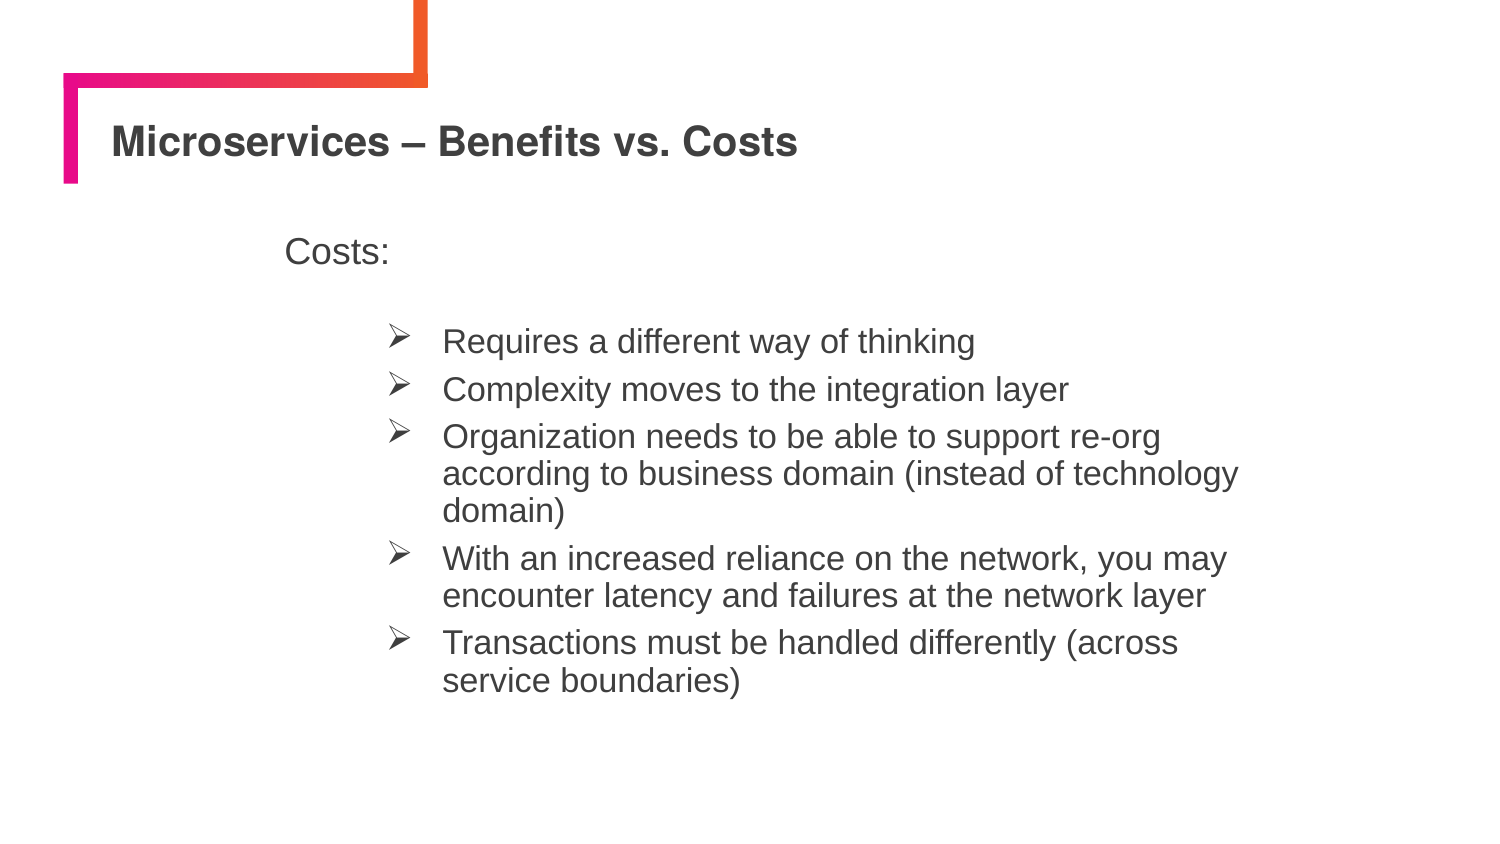

# Microservices – Benefits vs. Costs
Costs:

Requires a different way of thinking
Complexity moves to the integration layer
Organization needs to be able to support re-org according to business domain (instead of technology domain)
With an increased reliance on the network, you may encounter latency and failures at the network layer
Transactions must be handled differently (across service boundaries)
22